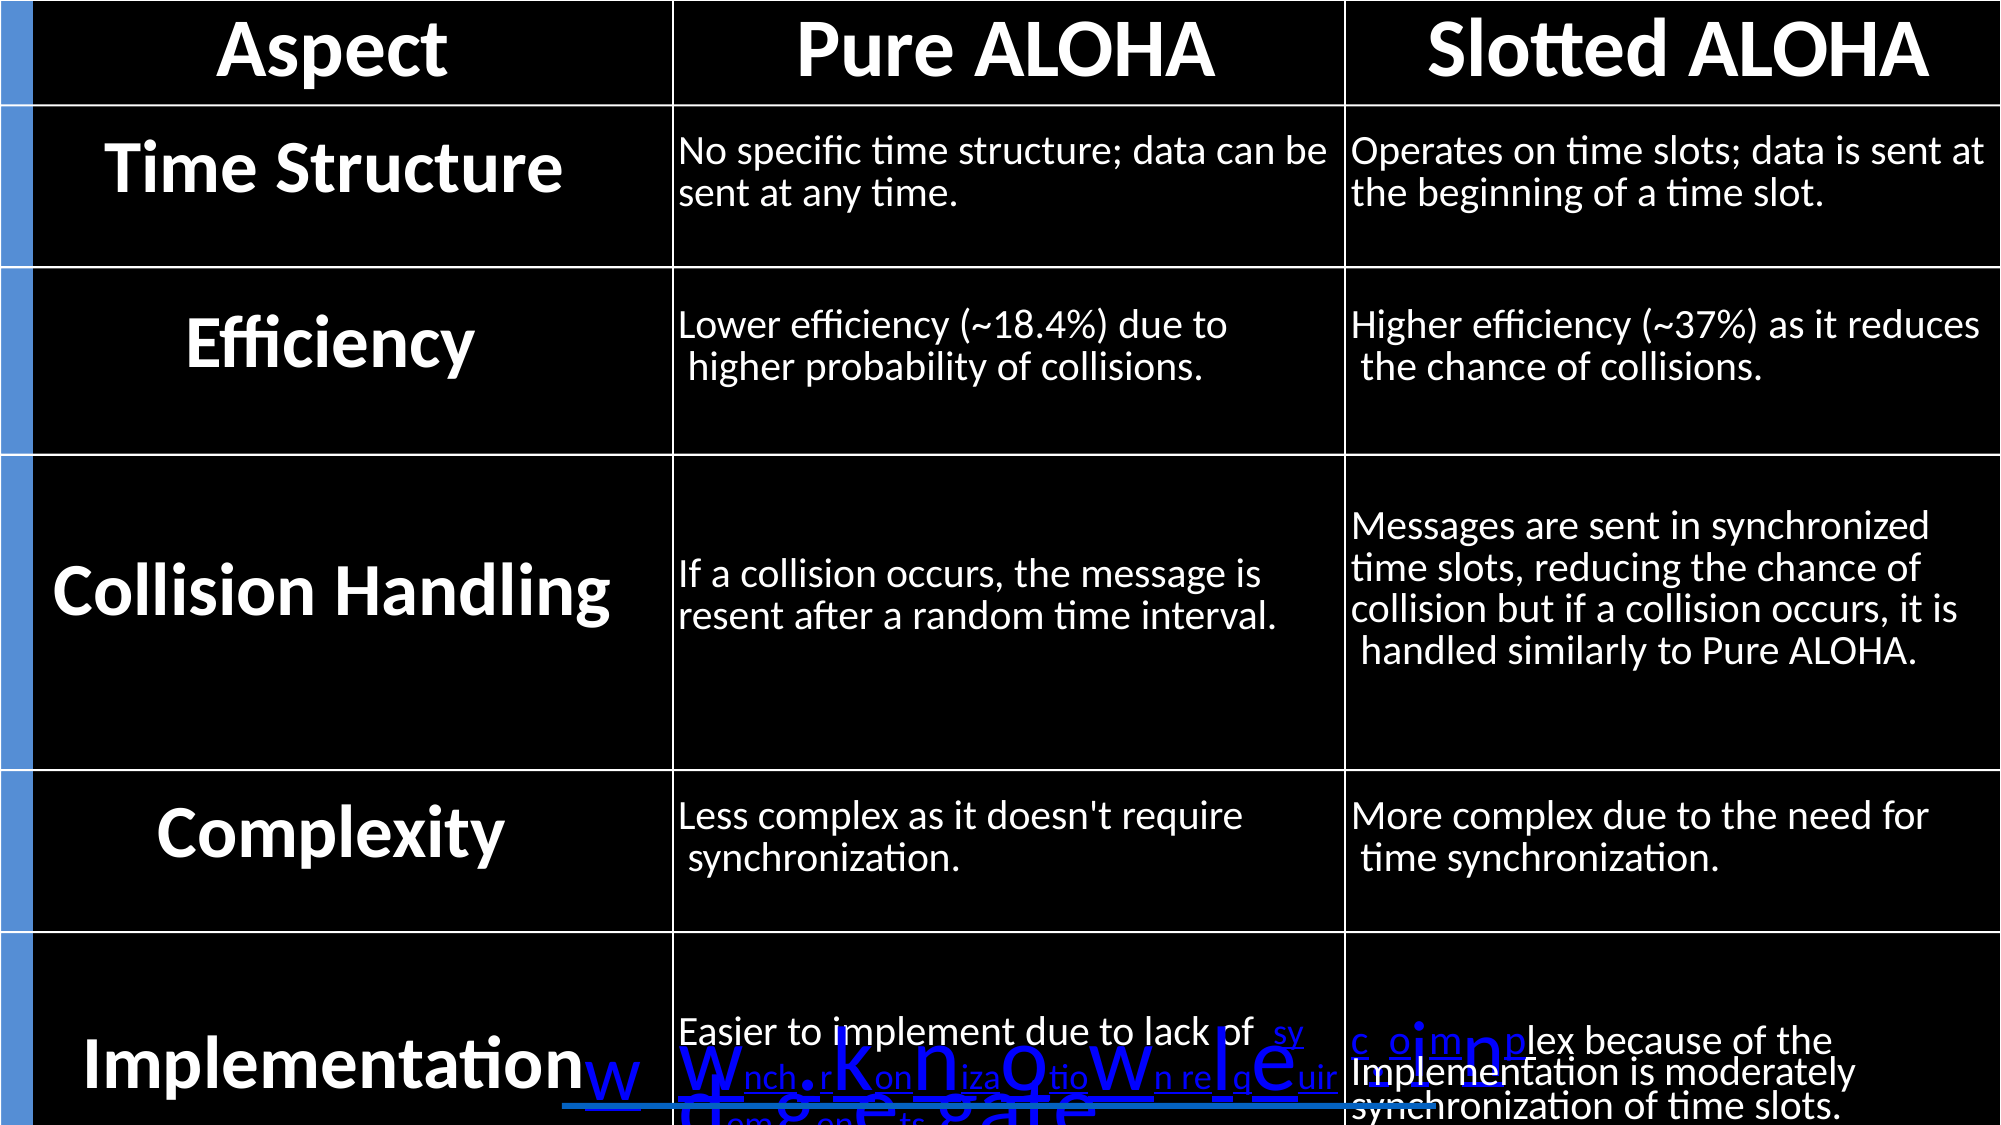

| Aspect | Pure ALOHA | Slotted ALOHA |
| --- | --- | --- |
| Time Structure | No specific time structure; data can be sent at any time. | Operates on time slots; data is sent at the beginning of a time slot. |
| Efficiency | Lower efficiency (~18.4%) due to higher probability of collisions. | Higher efficiency (~37%) as it reduces the chance of collisions. |
| Collision Handling | If a collision occurs, the message is resent after a random time interval. | Messages are sent in synchronized time slots, reducing the chance of collision but if a collision occurs, it is handled similarly to Pure ALOHA. |
| Complexity | Less complex as it doesn't require synchronization. | More complex due to the need for time synchronization. |
| Implementationww | Easier to implement due to lack of sywnch.rkonnizaotiown relqeuirdemgenets.gate | c.oimnplex because of the Implementation is moderately synchronization of time slots. |